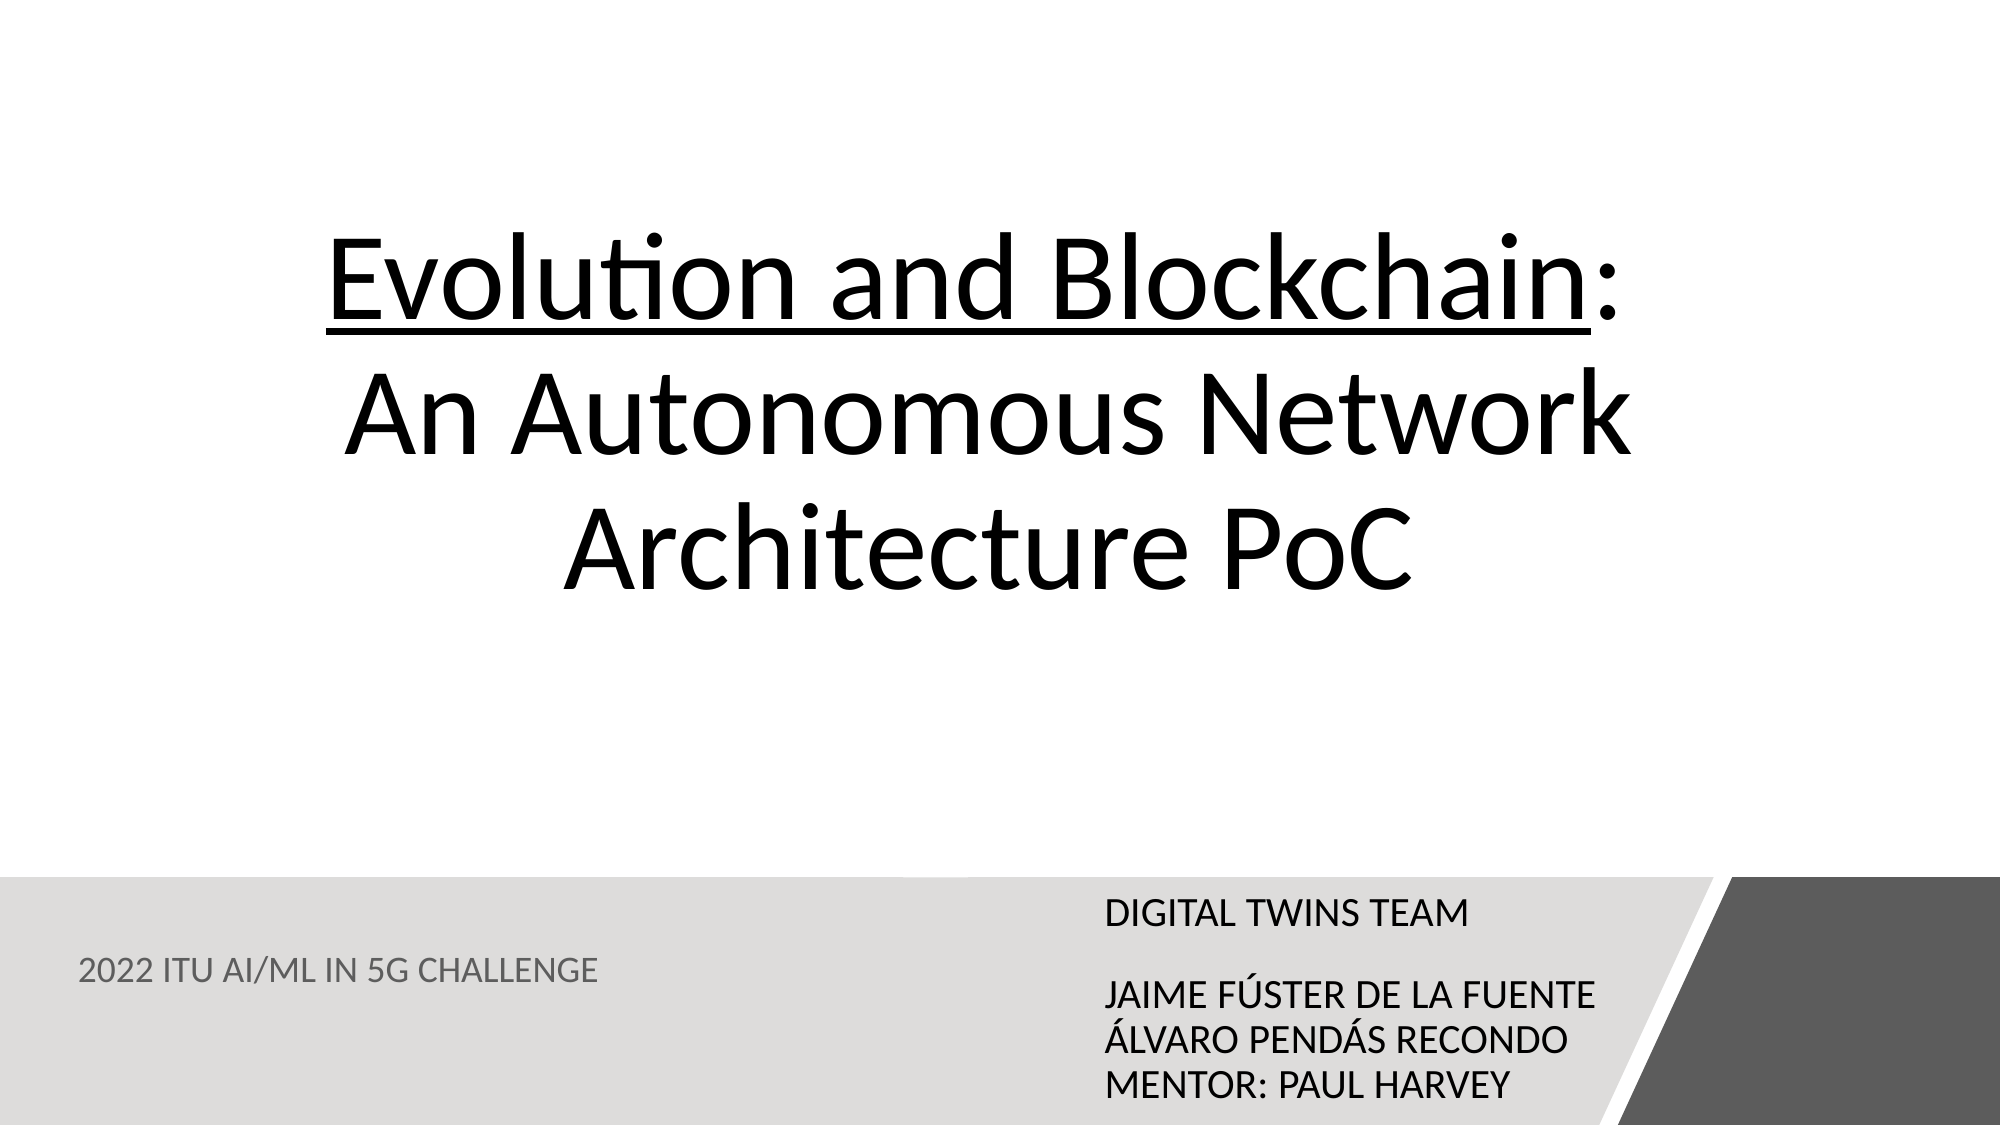

Evolution and Blockchain:
An Autonomous Network Architecture PoC

DIGITAL TWINS TEAM

2022 ITU AI/ML IN 5G CHALLENGE

# JAIME FÚSTER DE LA FUENTE ÁLVARO PENDÁS RECONDO MENTOR: PAUL HARVEY